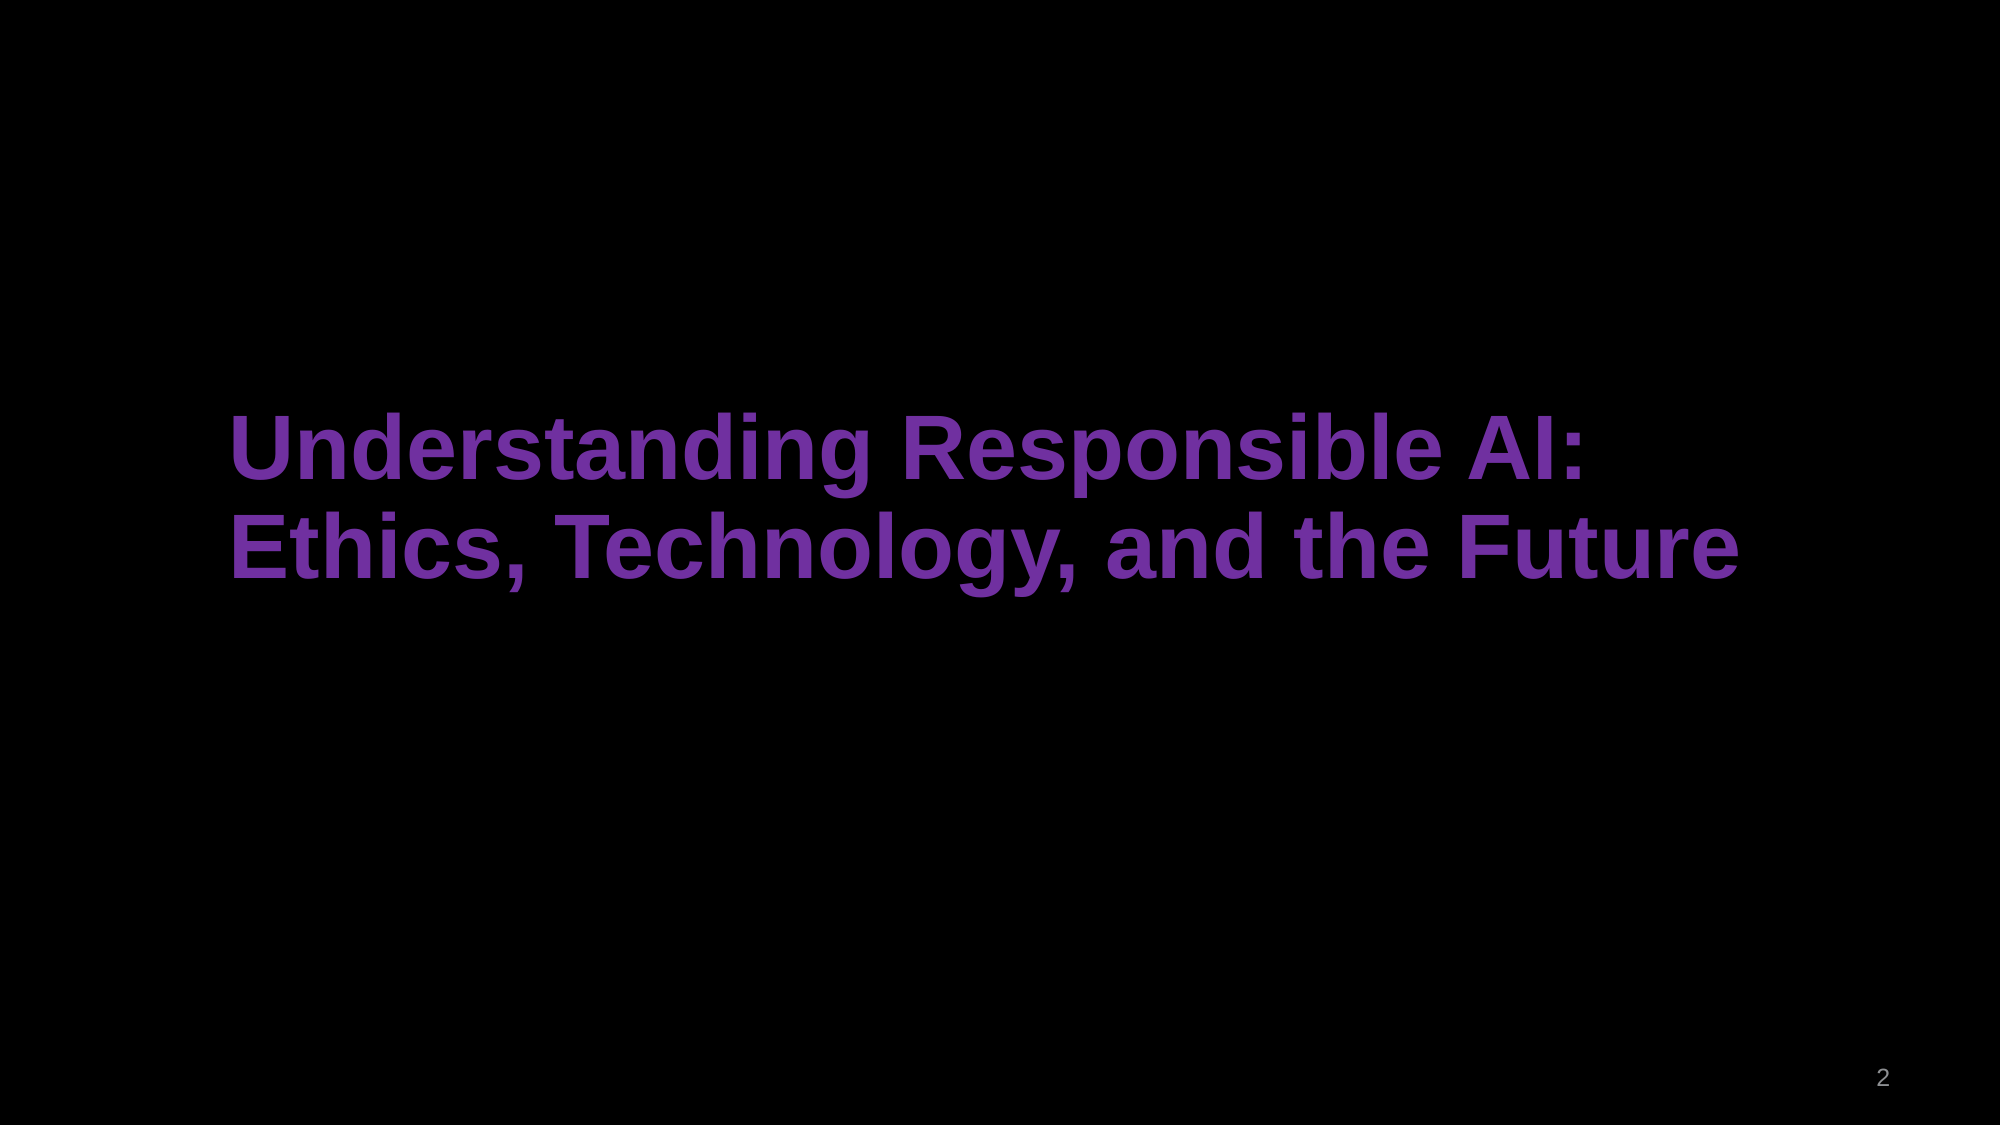

Understanding Responsible AI: Ethics, Technology, and the Future
2